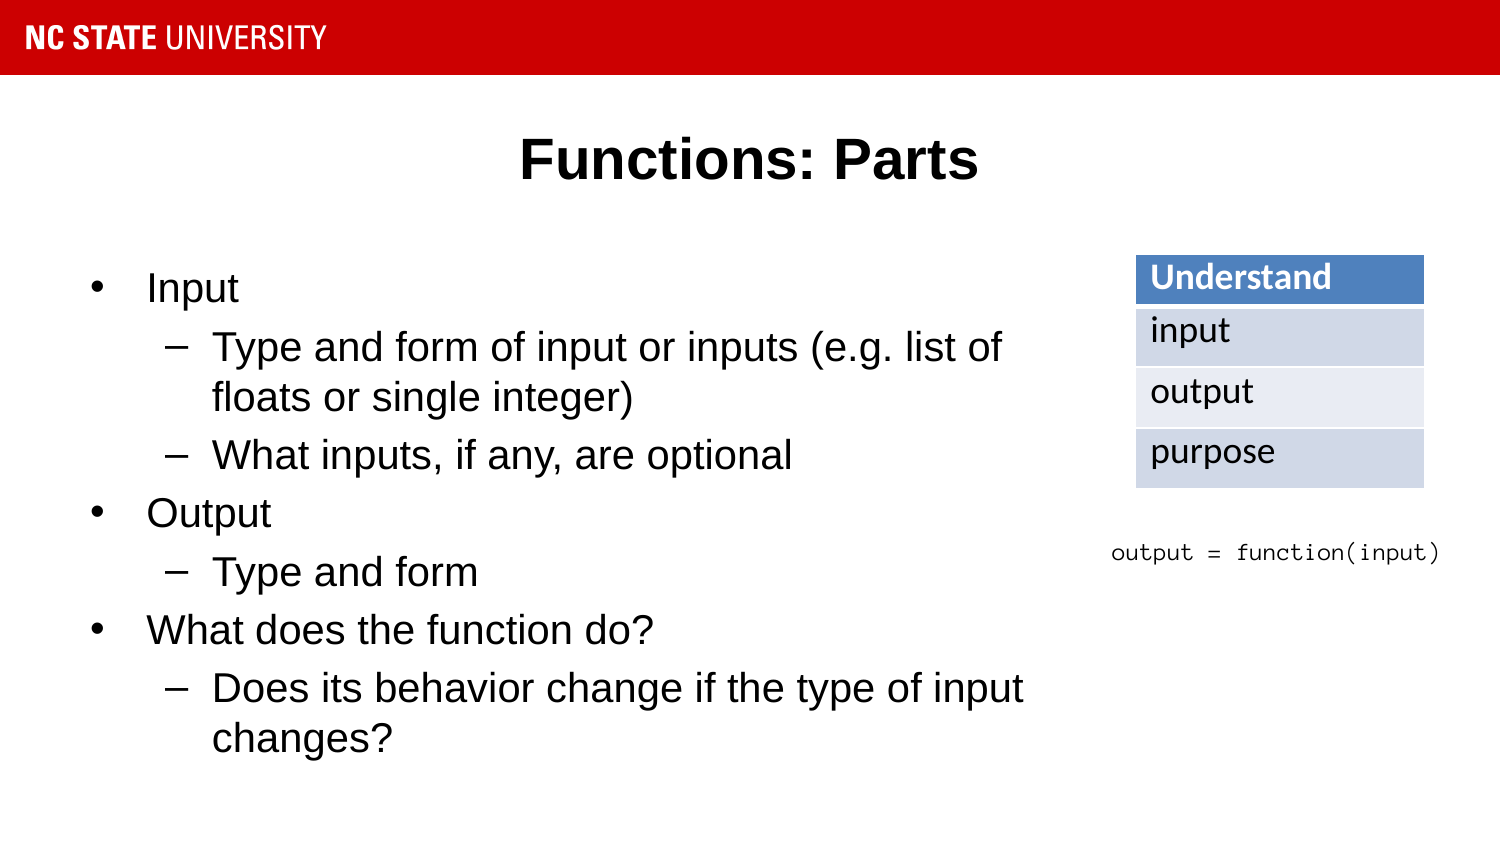

# Functions: Parts
Input
Type and form of input or inputs (e.g. list of floats or single integer)
What inputs, if any, are optional
Output
Type and form
What does the function do?
Does its behavior change if the type of input changes?
| Understand |
| --- |
| input |
| output |
| purpose |
output = function(input)